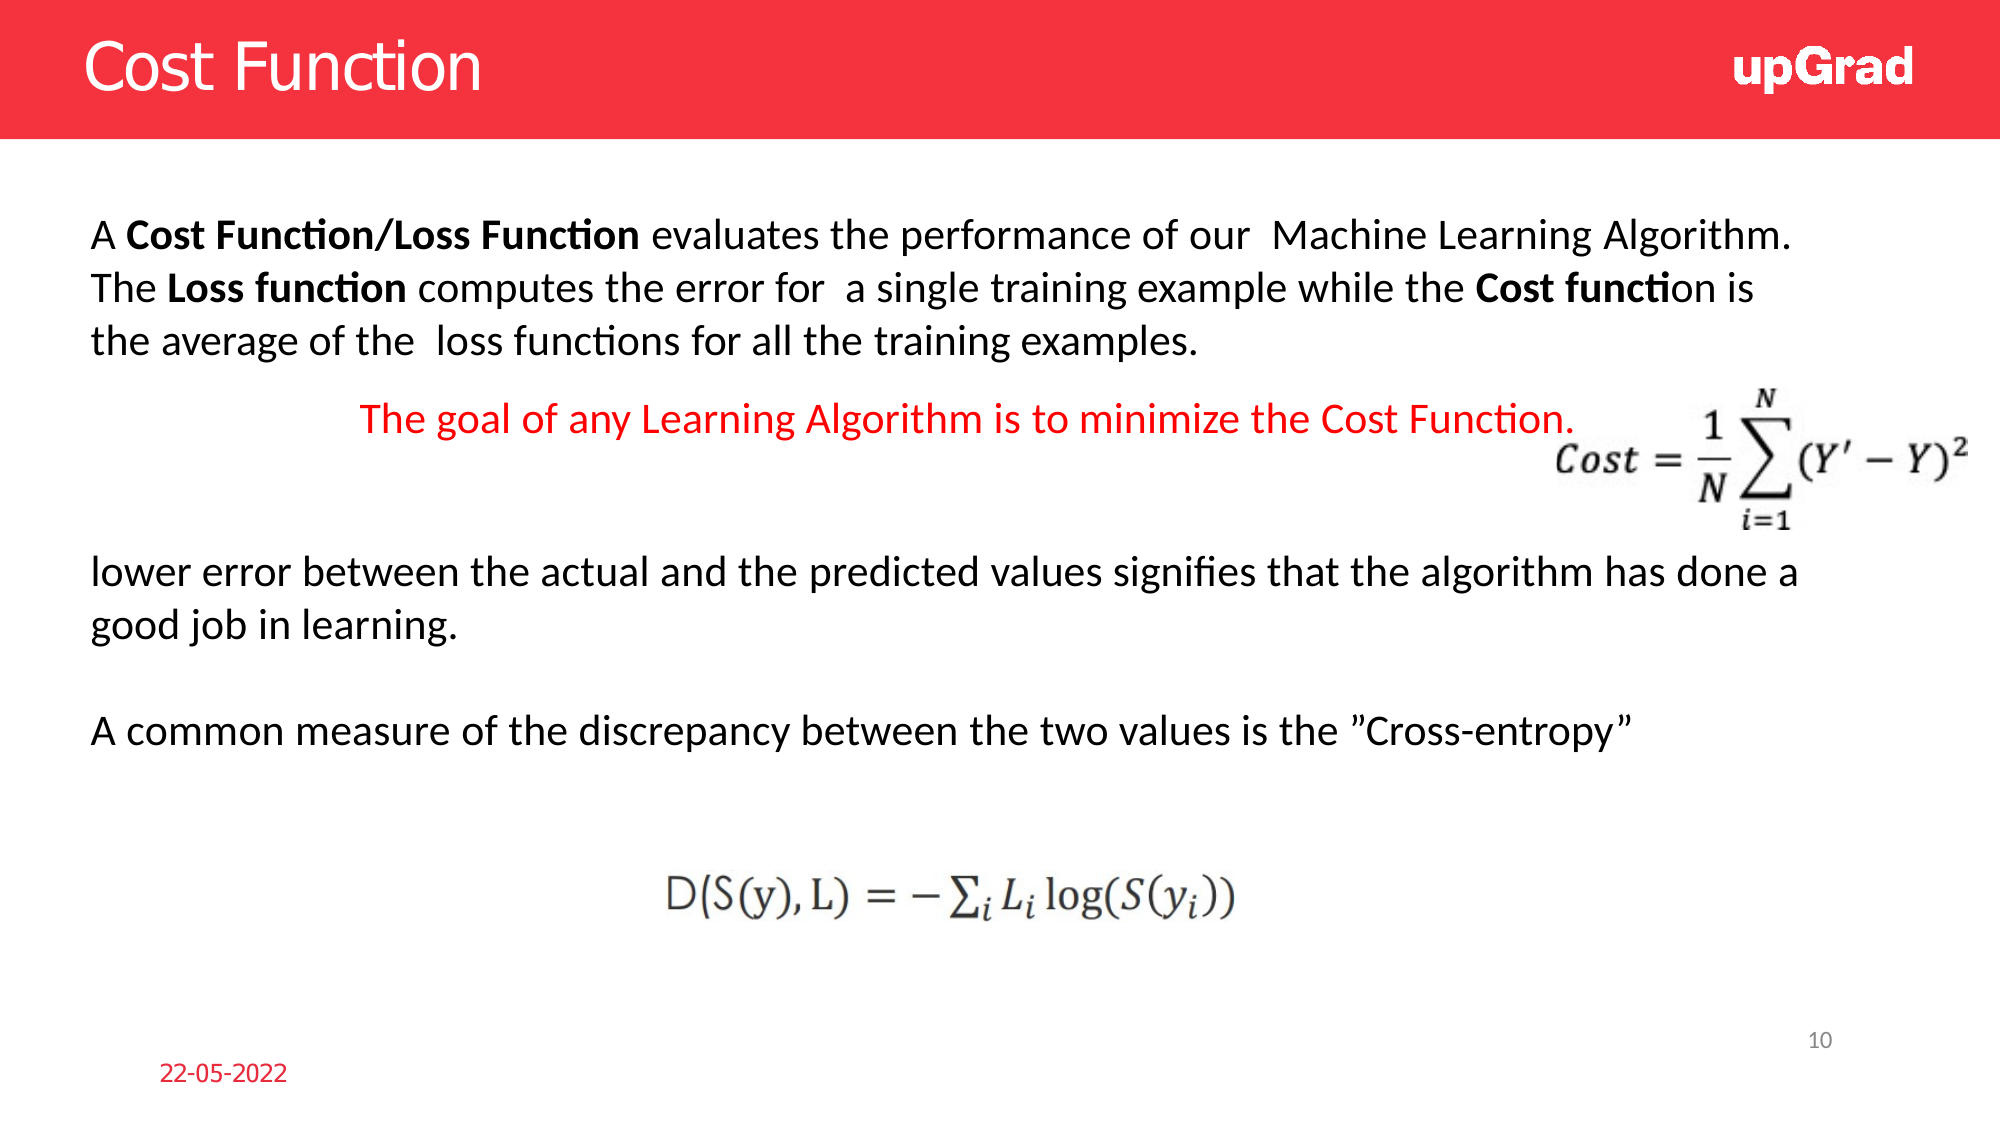

# Cost Function
A Cost Function/Loss Function evaluates the performance of our  Machine Learning Algorithm. The Loss function computes the error for  a single training example while the Cost function is the average of the  loss functions for all the training examples.
The goal of any Learning Algorithm is to minimize the Cost Function.

lower error between the actual and the predicted values signifies that the algorithm has done a
good job in learning.

A common measure of the discrepancy between the two values is the ”Cross-entropy”

10
22-05-2022